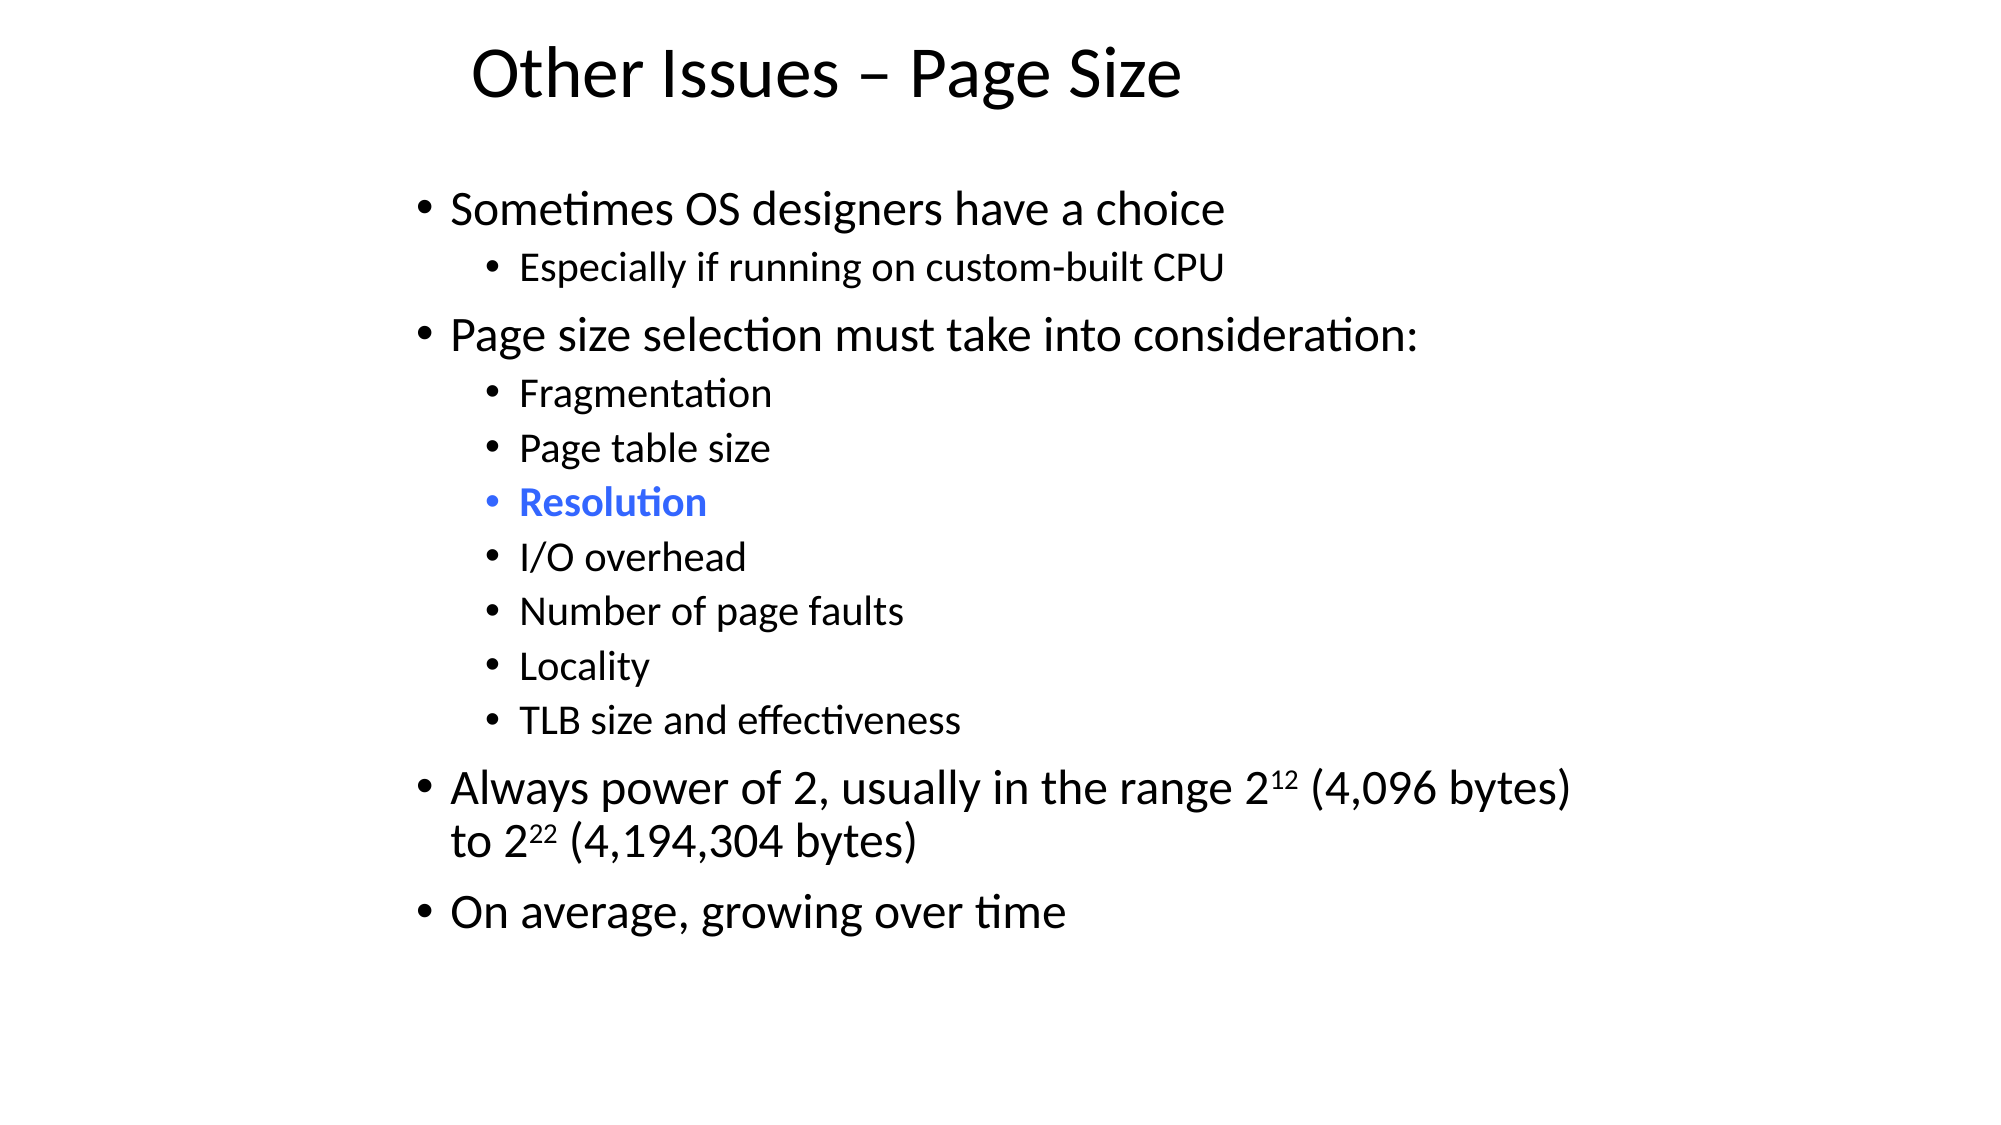

# Other Issues – Page Size
Sometimes OS designers have a choice
Especially if running on custom-built CPU
Page size selection must take into consideration:
Fragmentation
Page table size
Resolution
I/O overhead
Number of page faults
Locality
TLB size and effectiveness
Always power of 2, usually in the range 212 (4,096 bytes) to 222 (4,194,304 bytes)
On average, growing over time